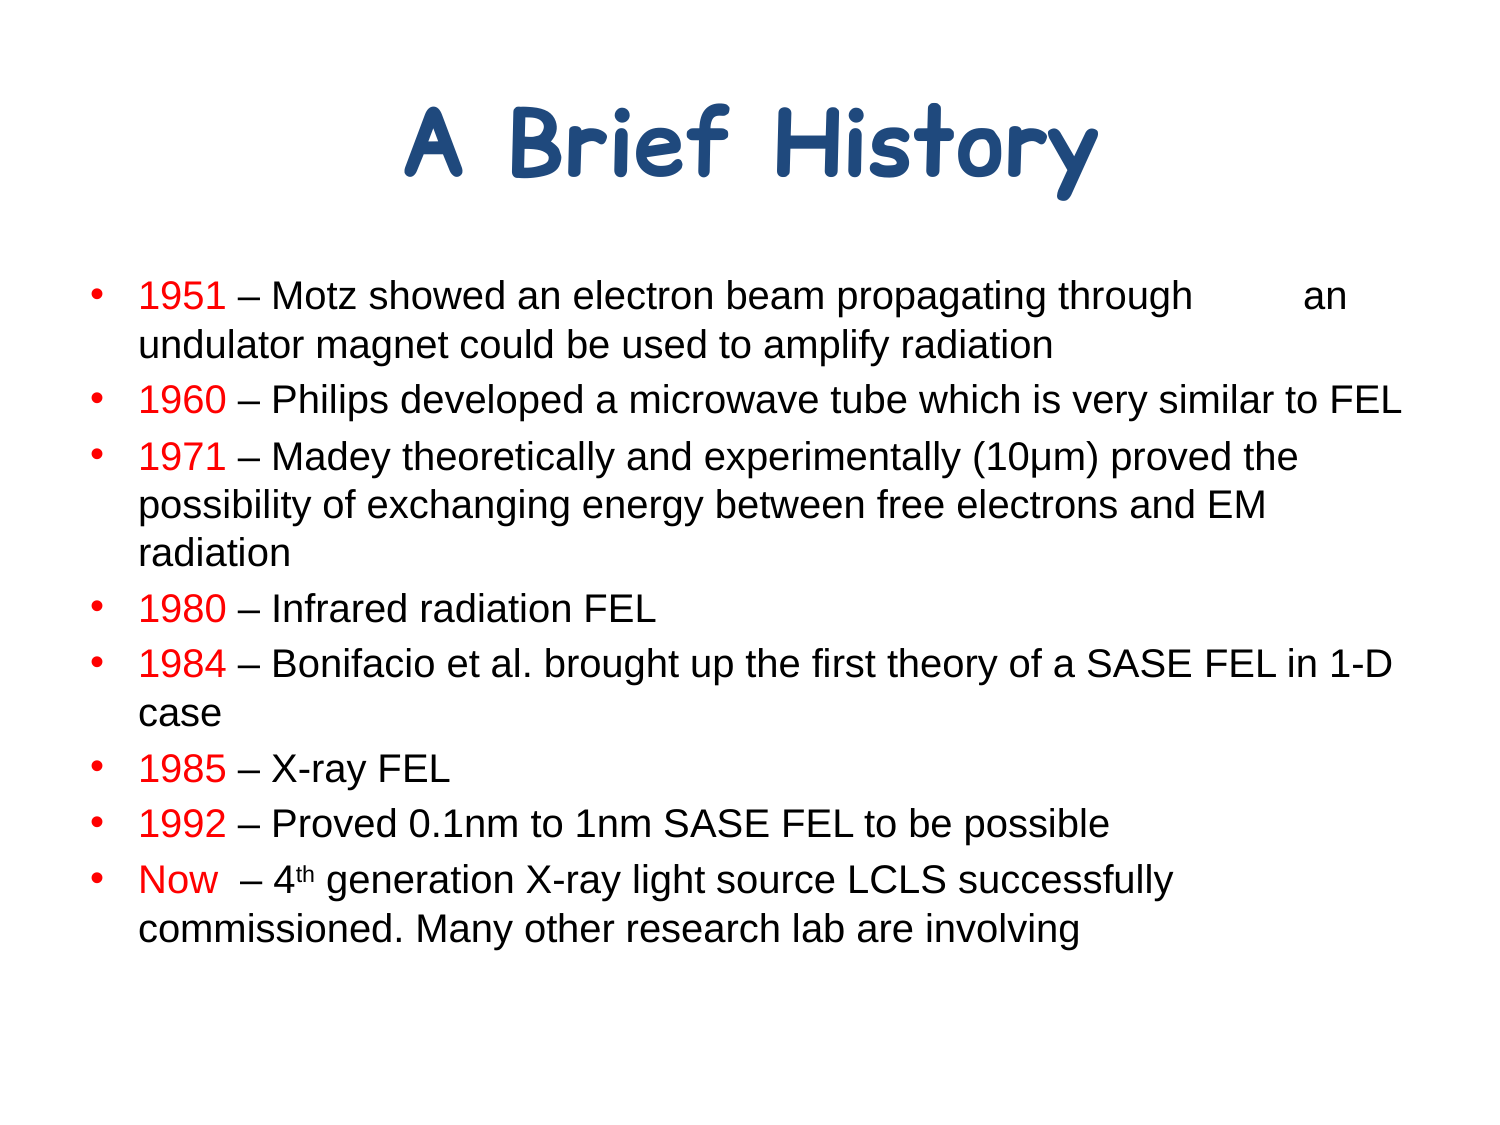

# A Brief History
1951 – Motz showed an electron beam propagating through          an undulator magnet could be used to amplify radiation
1960 – Philips developed a microwave tube which is very similar to FEL
1971 – Madey theoretically and experimentally (10μm) proved the possibility of exchanging energy between free electrons and EM radiation
1980 – Infrared radiation FEL
1984 – Bonifacio et al. brought up the first theory of a SASE FEL in 1-D case
1985 – X-ray FEL
1992 – Proved 0.1nm to 1nm SASE FEL to be possible
Now  – 4th generation X-ray light source LCLS successfully commissioned. Many other research lab are involving